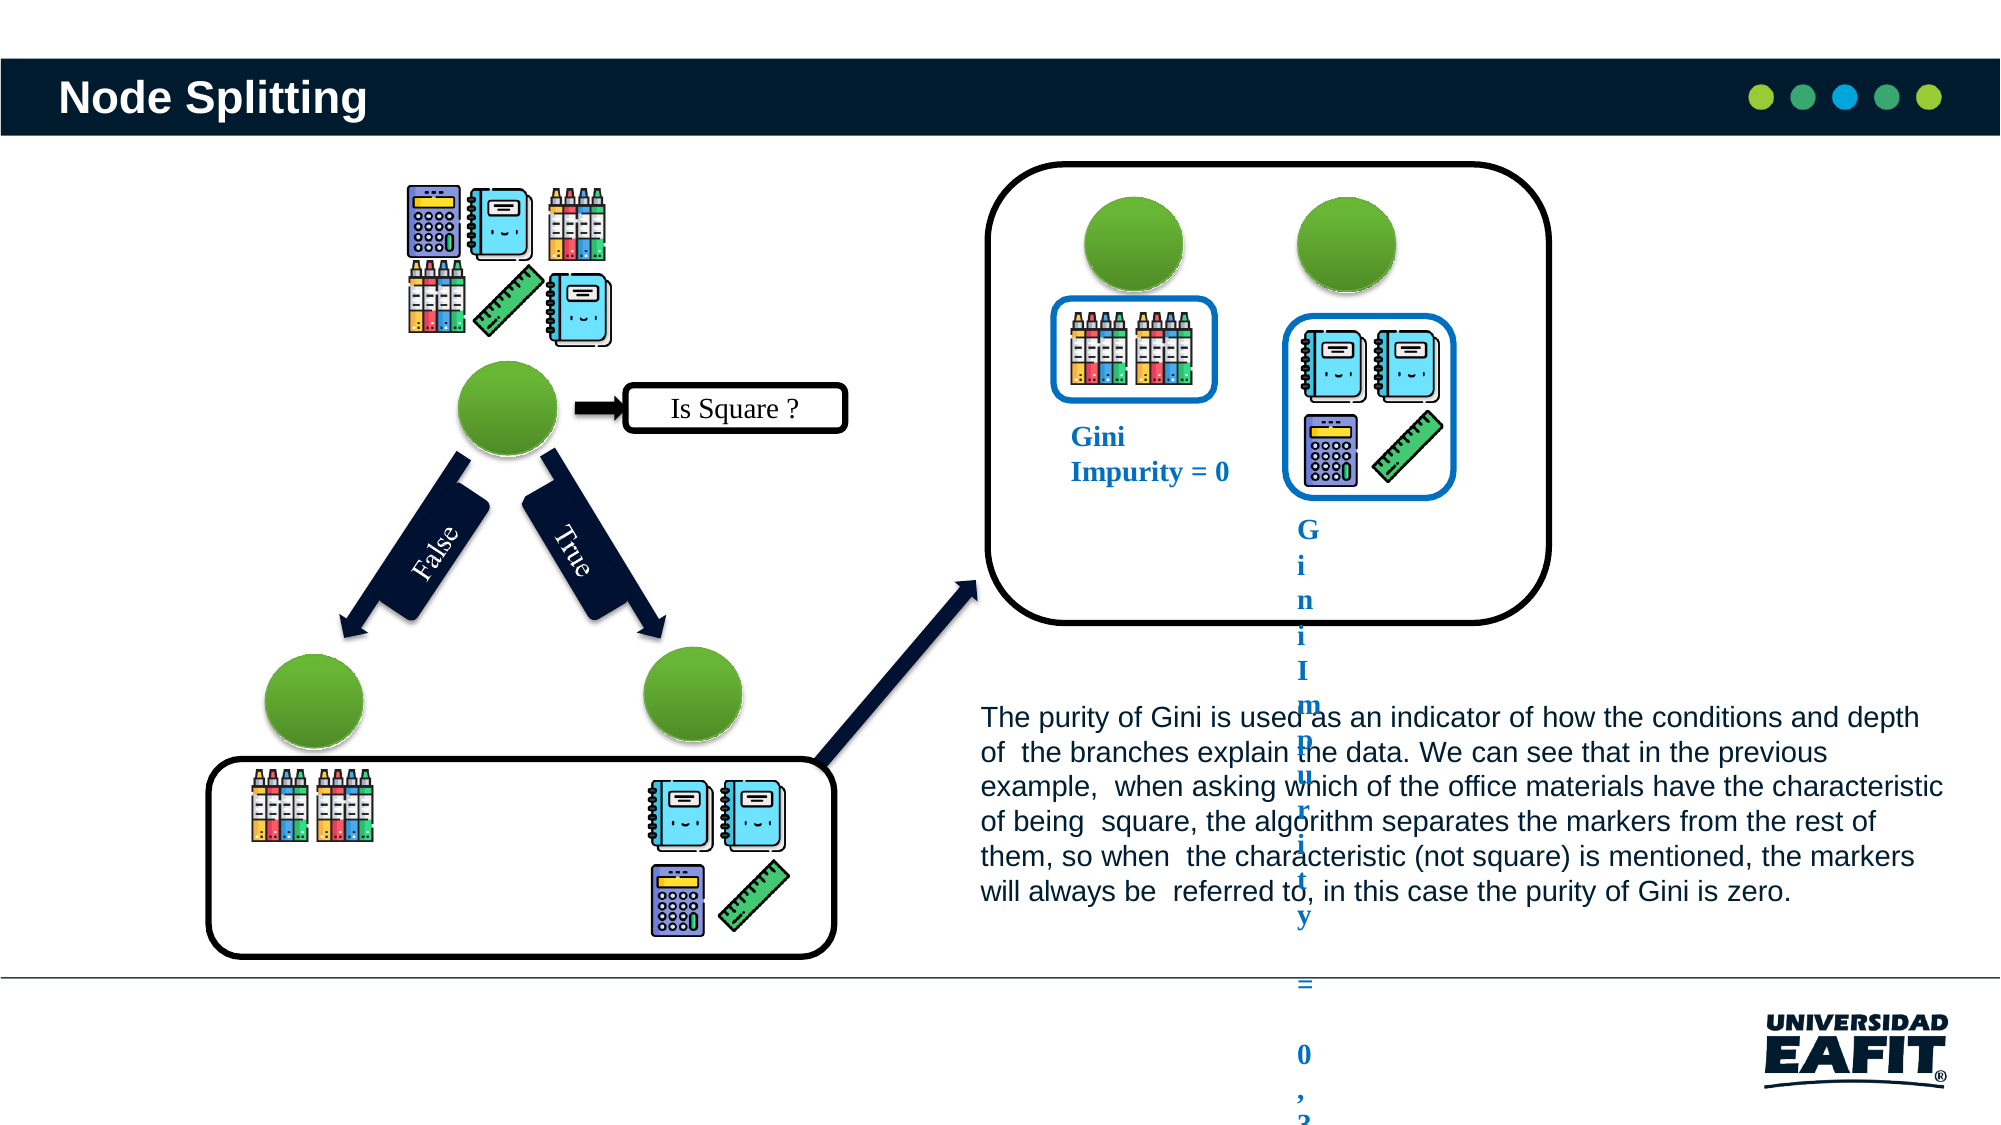

# Node Splitting

Is Square ?
Gini  Impurity = 0
Gini
Impurity = 0,33
The purity of Gini is used as an indicator of how the conditions and depth of  the branches explain the data. We can see that in the previous example,  when asking which of the office materials have the characteristic of being  square, the algorithm separates the markers from the rest of them, so when  the characteristic (not square) is mentioned, the markers will always be  referred to, in this case the purity of Gini is zero.